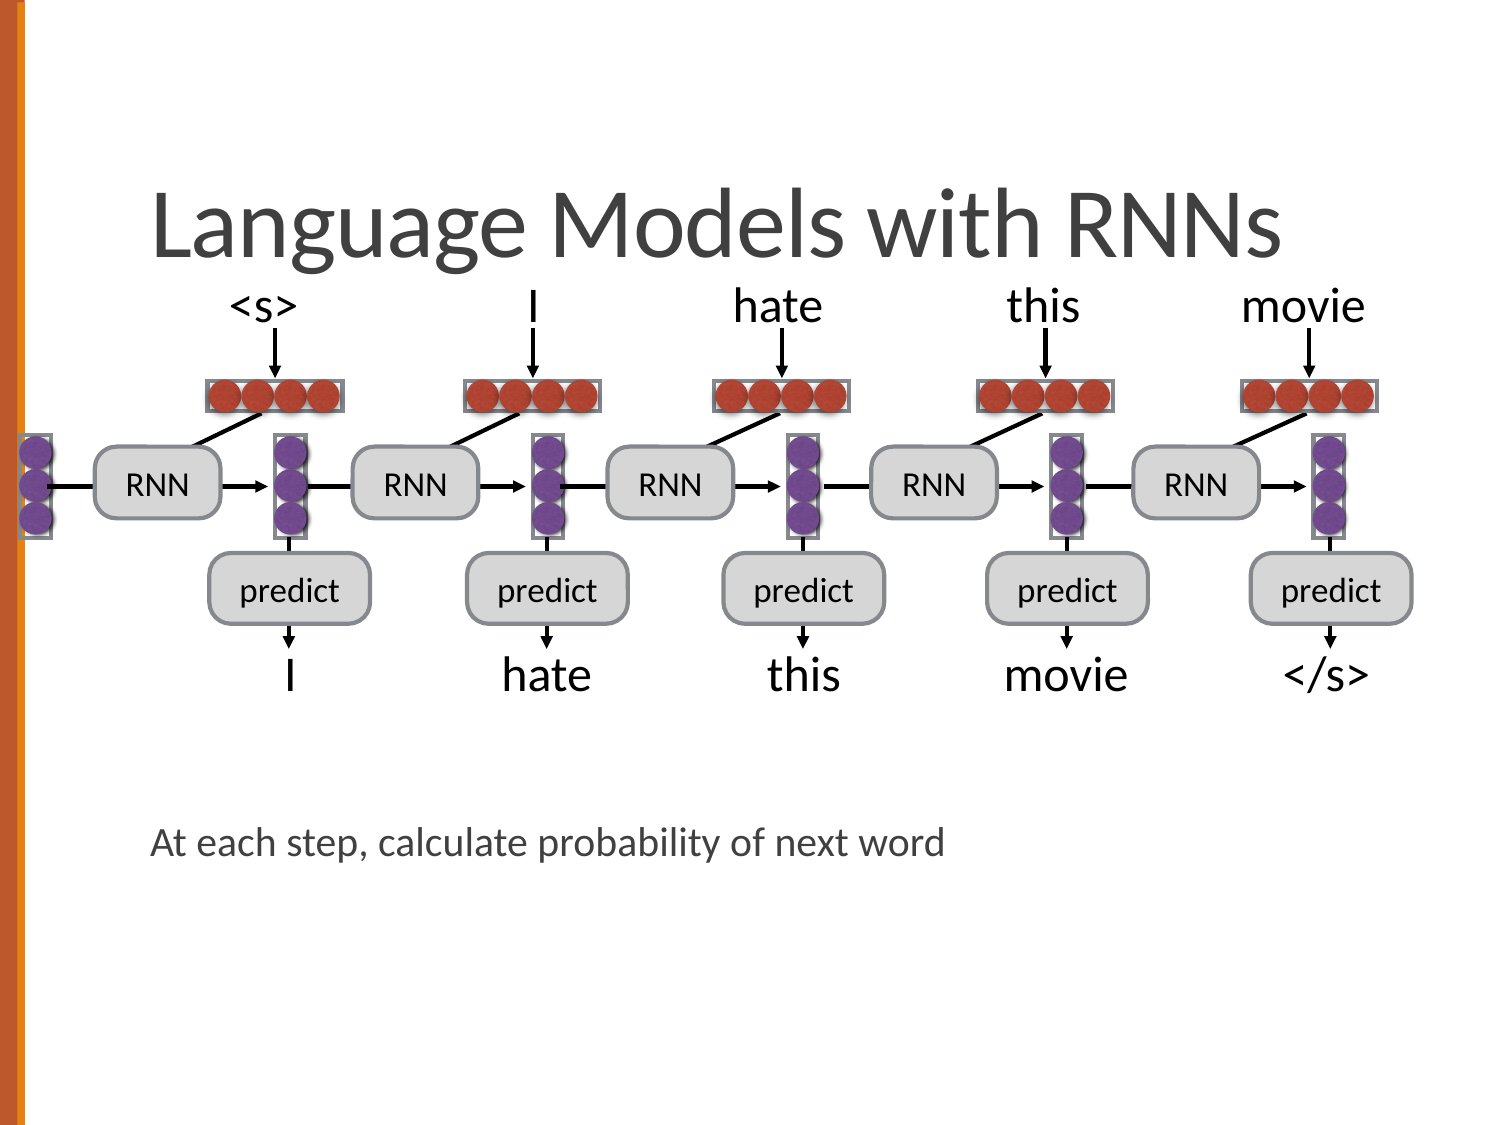

# Language Models with RNNs
<s>

I

hate

this

movie

RNN

RNN

RNN

RNN

RNN

predict
I

predict
hate

predict
this

predict
movie

predict
</s>
At each step, calculate probability of next word